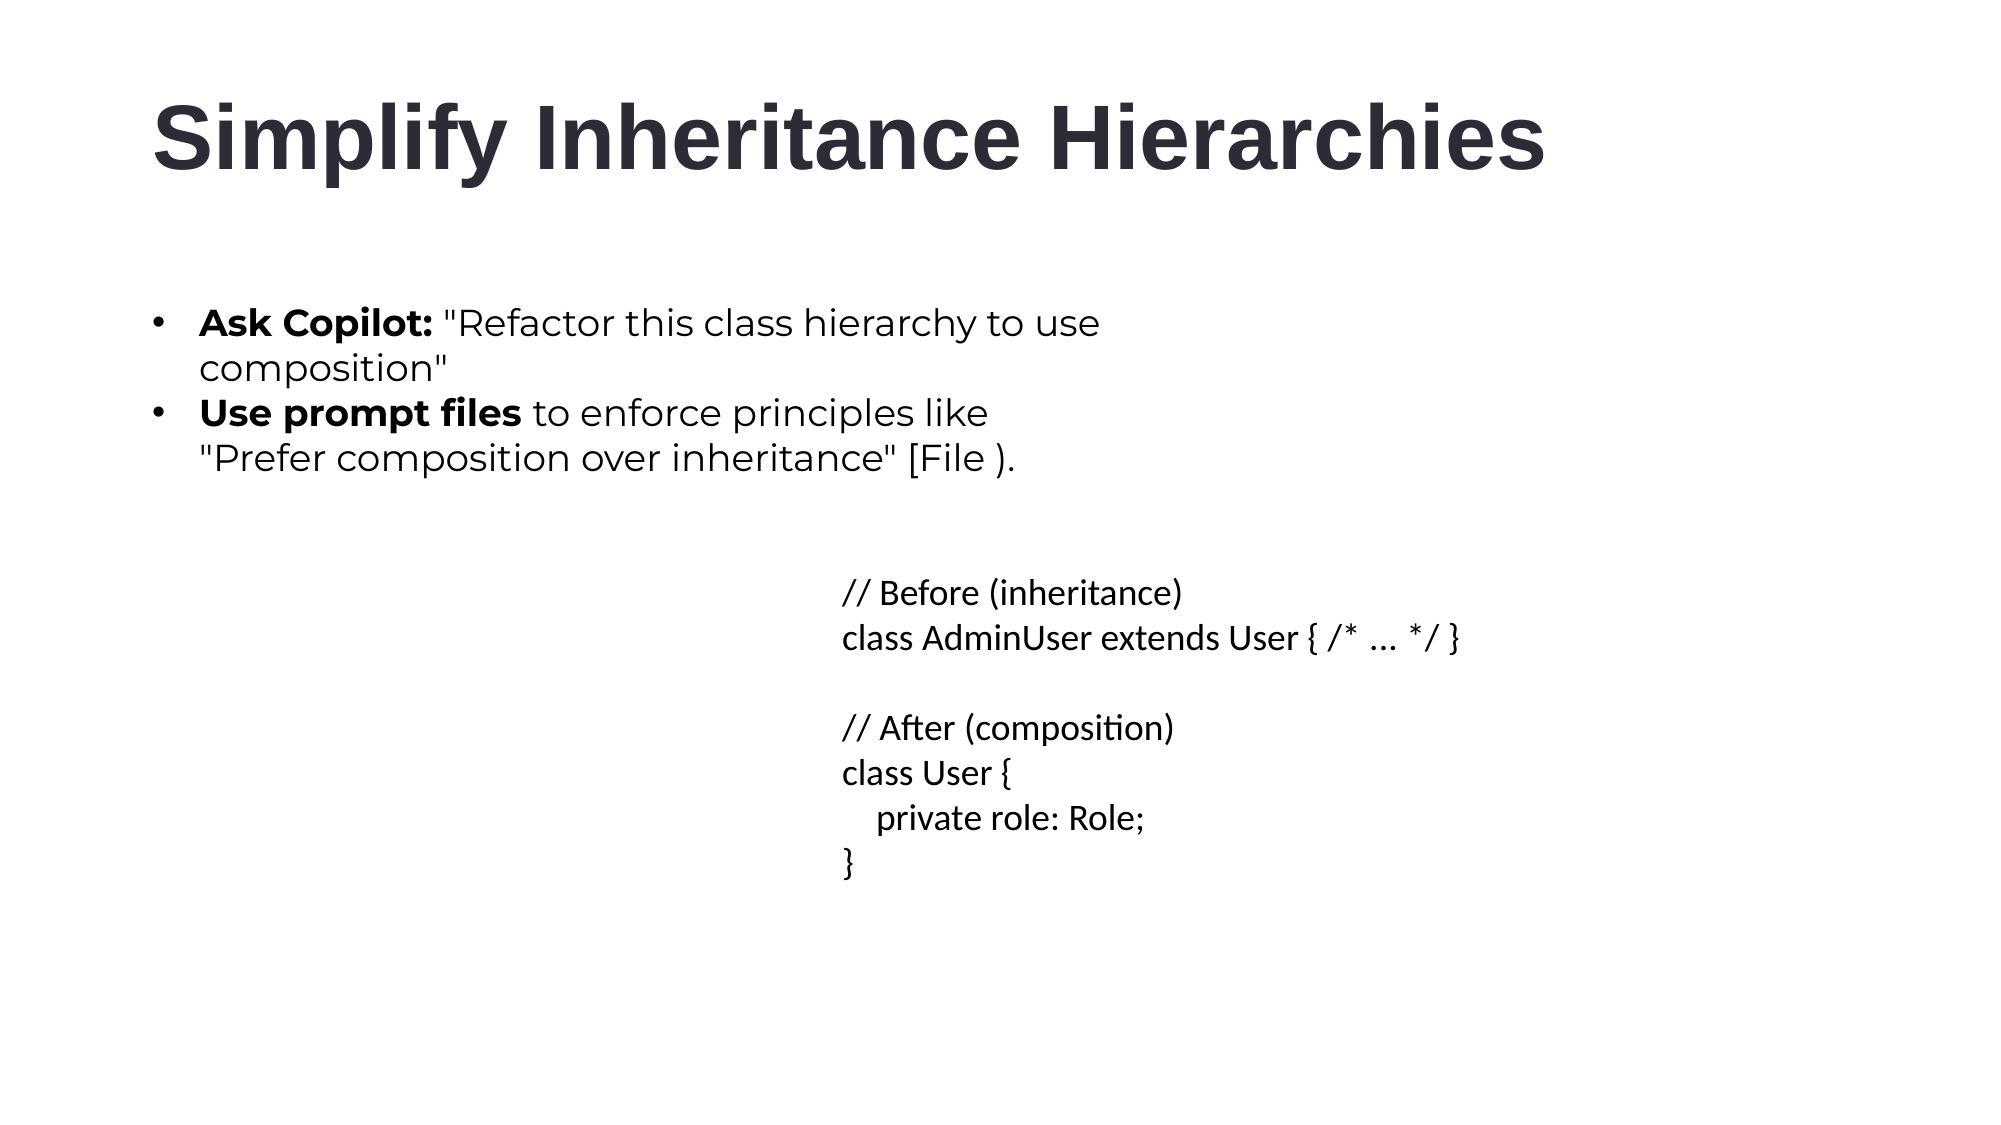

# Simplify Inheritance Hierarchies
Ask Copilot: "Refactor this class hierarchy to use composition"
Use prompt files to enforce principles like "Prefer composition over inheritance" [File ).
// Before (inheritance)
class AdminUser extends User { /* ... */ }

// After (composition)
class User {
    private role: Role;
}